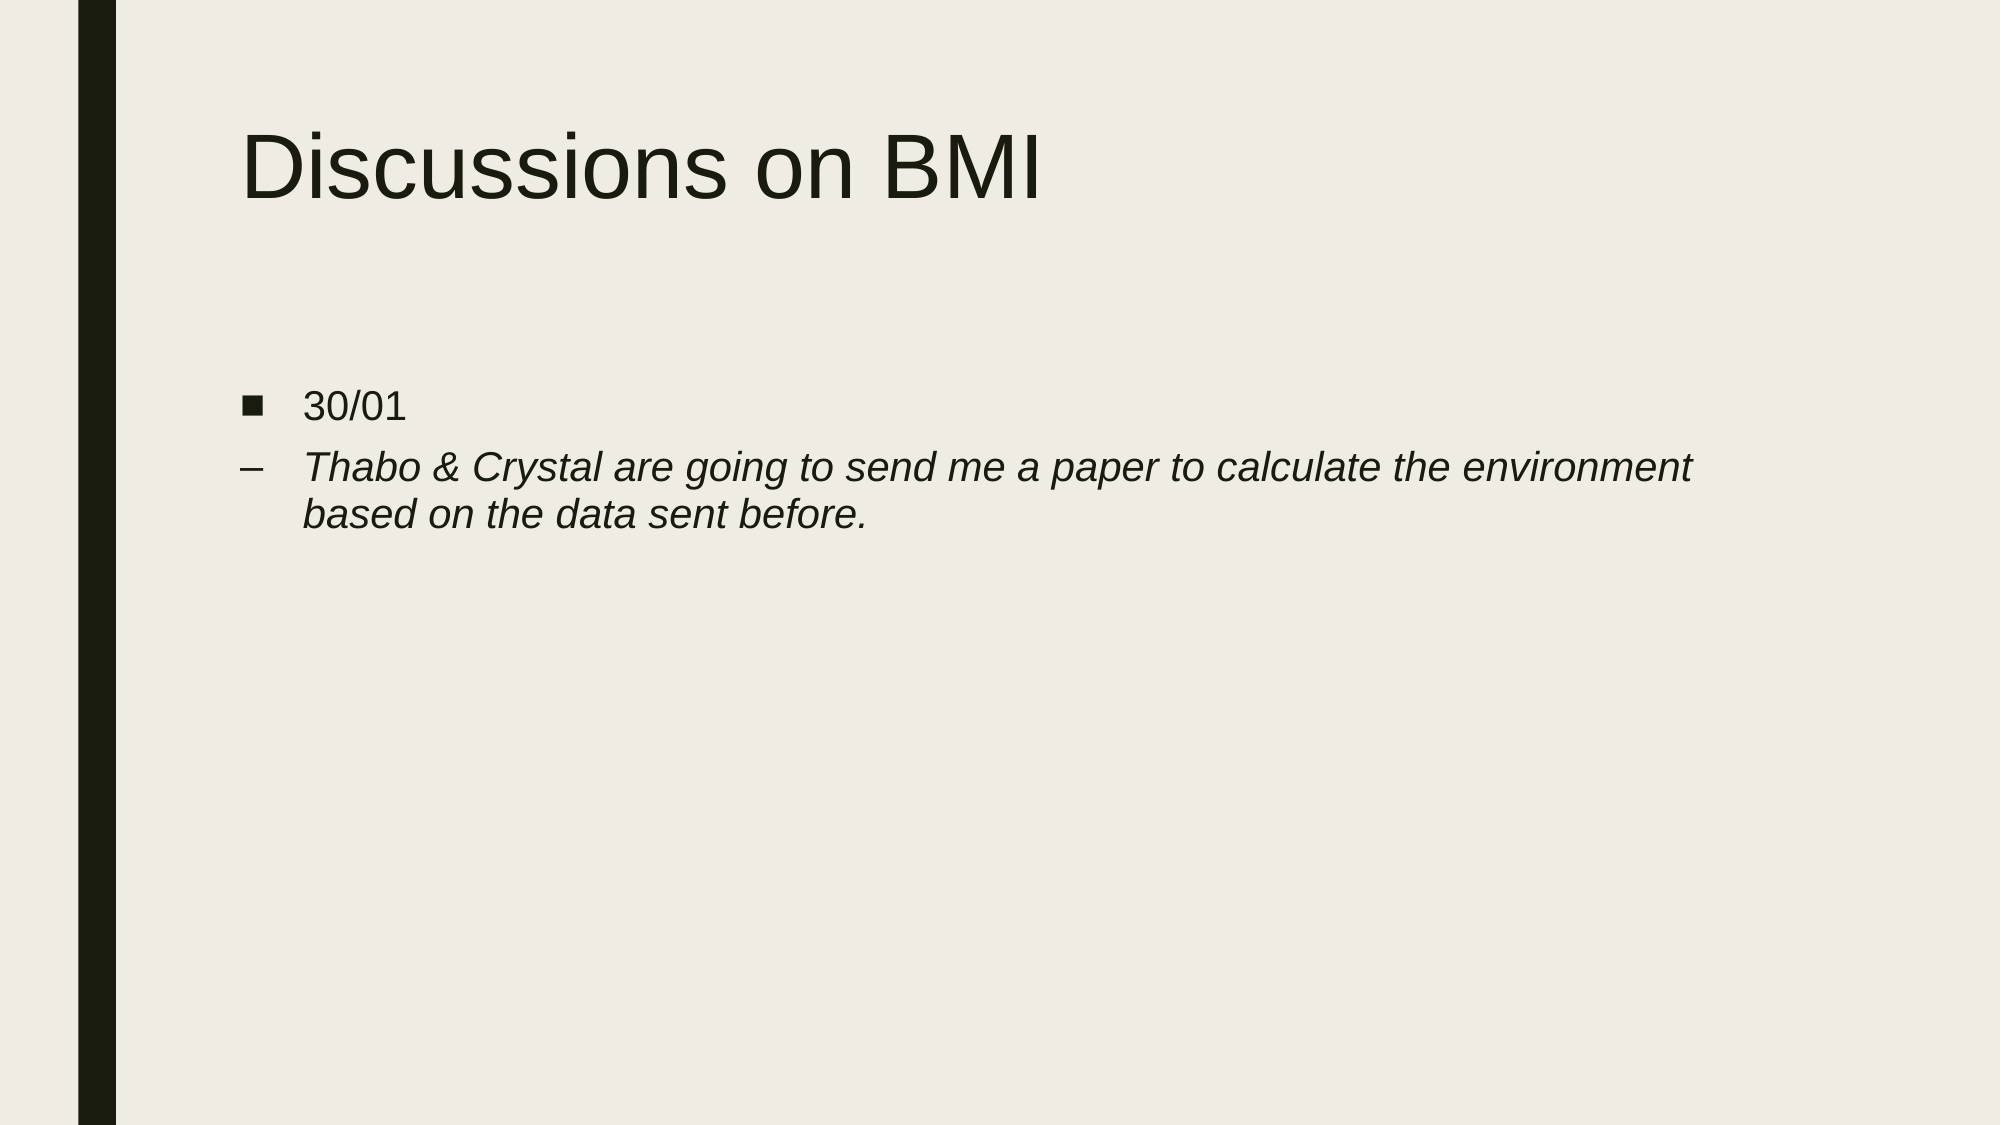

# Discussions on BMI
30/01
Thabo & Crystal are going to send me a paper to calculate the environment based on the data sent before.